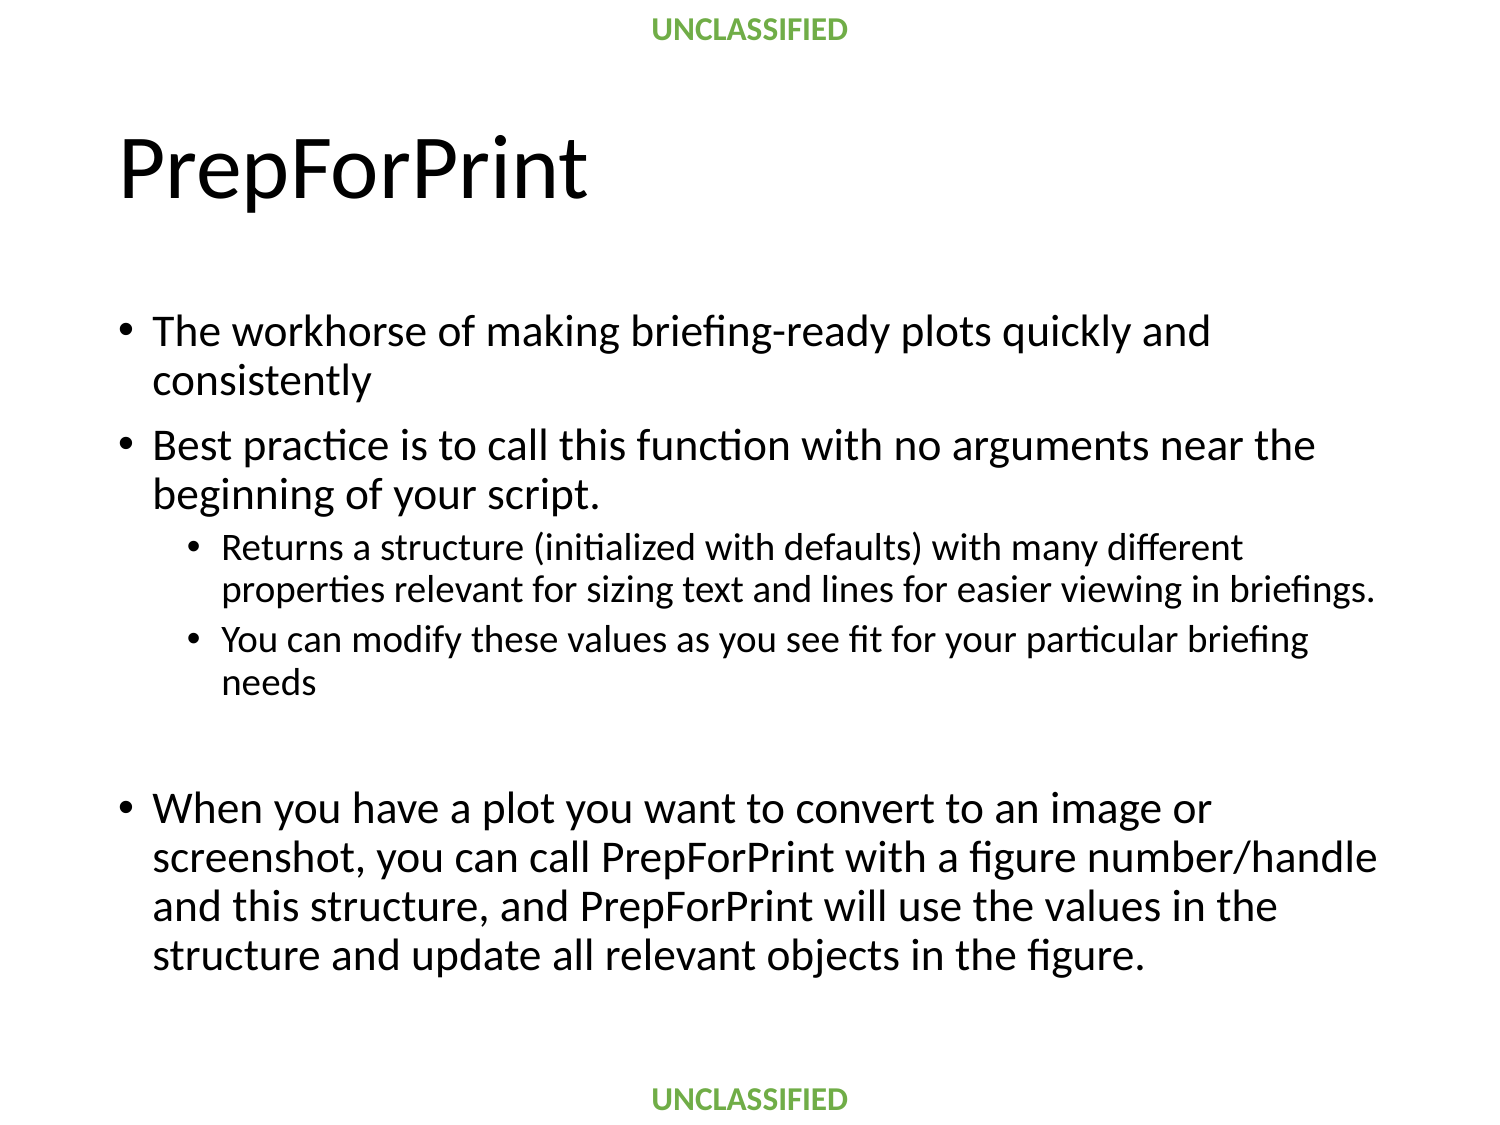

# PrepForPrint
The workhorse of making briefing-ready plots quickly and consistently
Best practice is to call this function with no arguments near the beginning of your script.
Returns a structure (initialized with defaults) with many different properties relevant for sizing text and lines for easier viewing in briefings.
You can modify these values as you see fit for your particular briefing needs

When you have a plot you want to convert to an image or screenshot, you can call PrepForPrint with a figure number/handle and this structure, and PrepForPrint will use the values in the structure and update all relevant objects in the figure.